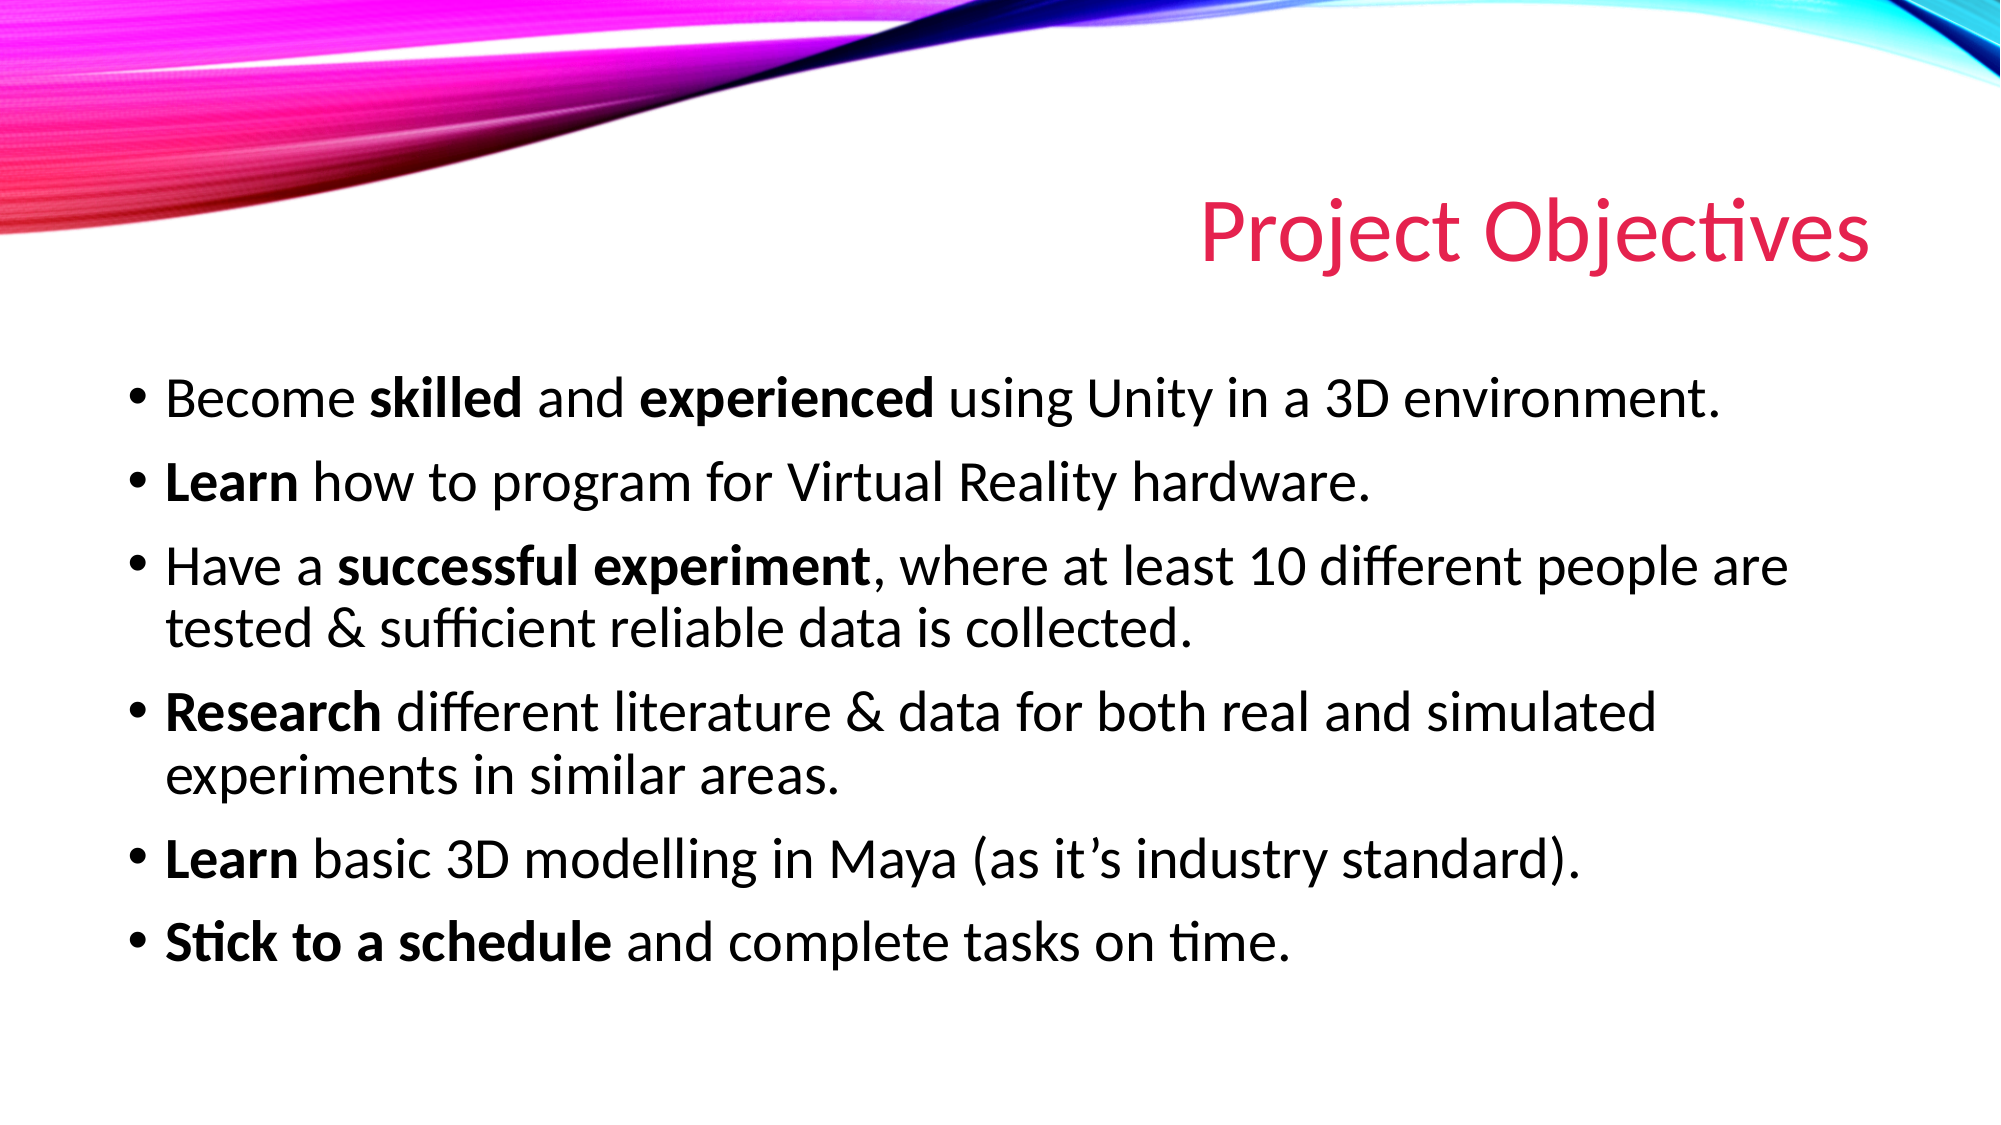

# Project Objectives
Become skilled and experienced using Unity in a 3D environment.
Learn how to program for Virtual Reality hardware.
Have a successful experiment, where at least 10 different people are tested & sufficient reliable data is collected.
Research different literature & data for both real and simulated experiments in similar areas.
Learn basic 3D modelling in Maya (as it’s industry standard).
Stick to a schedule and complete tasks on time.